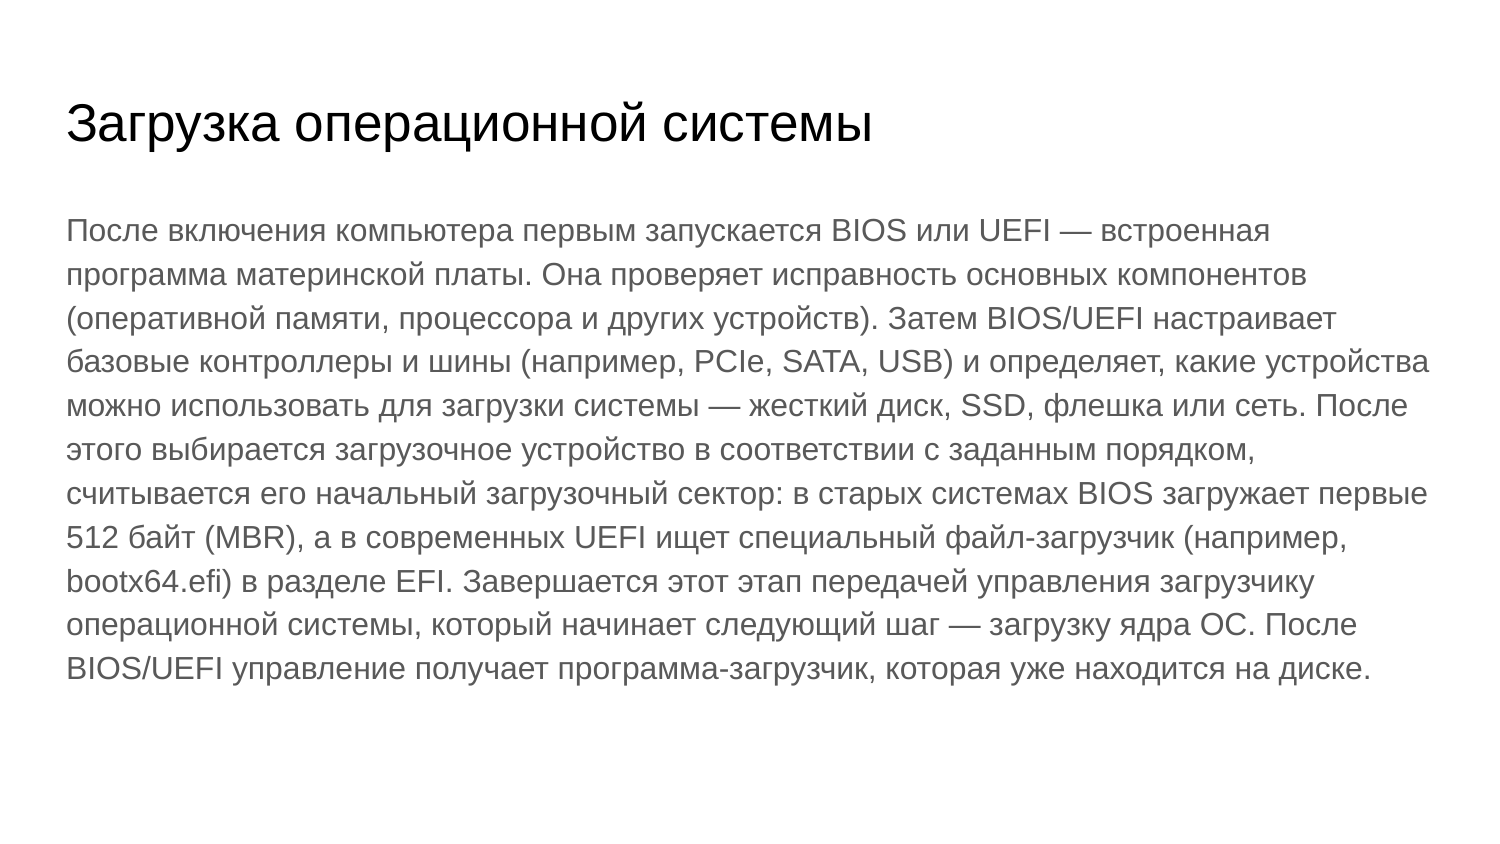

# Загрузка операционной системы

После включения компьютера первым запускается BIOS или UEFI — встроенная программа материнской платы. Она проверяет исправность основных компонентов (оперативной памяти, процессора и других устройств). Затем BIOS/UEFI настраивает базовые контроллеры и шины (например, PCIe, SATA, USB) и определяет, какие устройства можно использовать для загрузки системы — жесткий диск, SSD, флешка или сеть. После этого выбирается загрузочное устройство в соответствии с заданным порядком, считывается его начальный загрузочный сектор: в старых системах BIOS загружает первые 512 байт (MBR), а в современных UEFI ищет специальный файл-загрузчик (например, bootx64.efi) в разделе EFI. Завершается этот этап передачей управления загрузчику операционной системы, который начинает следующий шаг — загрузку ядра ОС. После BIOS/UEFI управление получает программа-загрузчик, которая уже находится на диске.